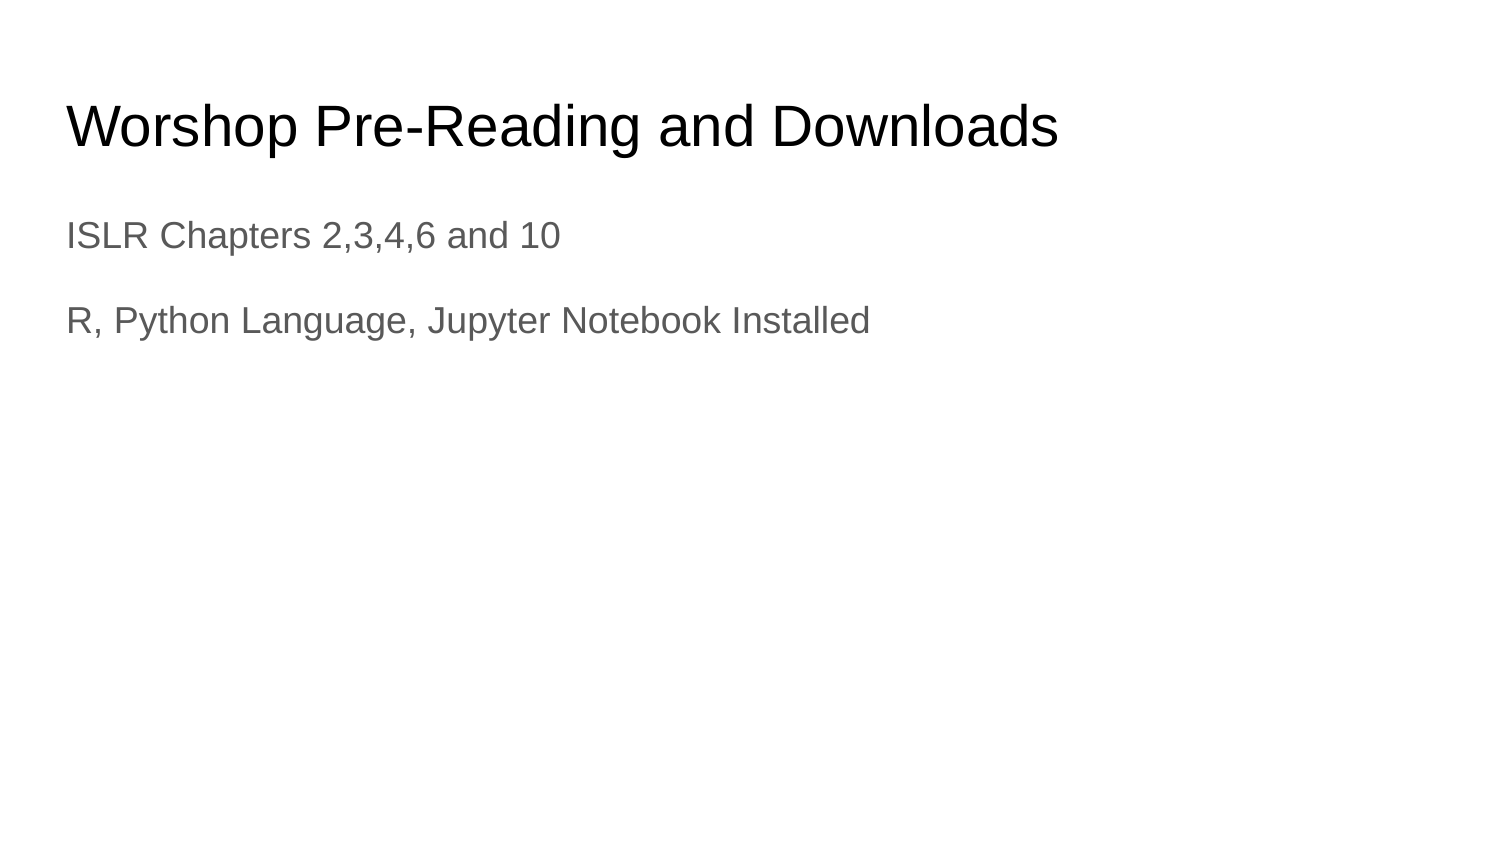

# Worshop Pre-Reading and Downloads
ISLR Chapters 2,3,4,6 and 10
R, Python Language, Jupyter Notebook Installed